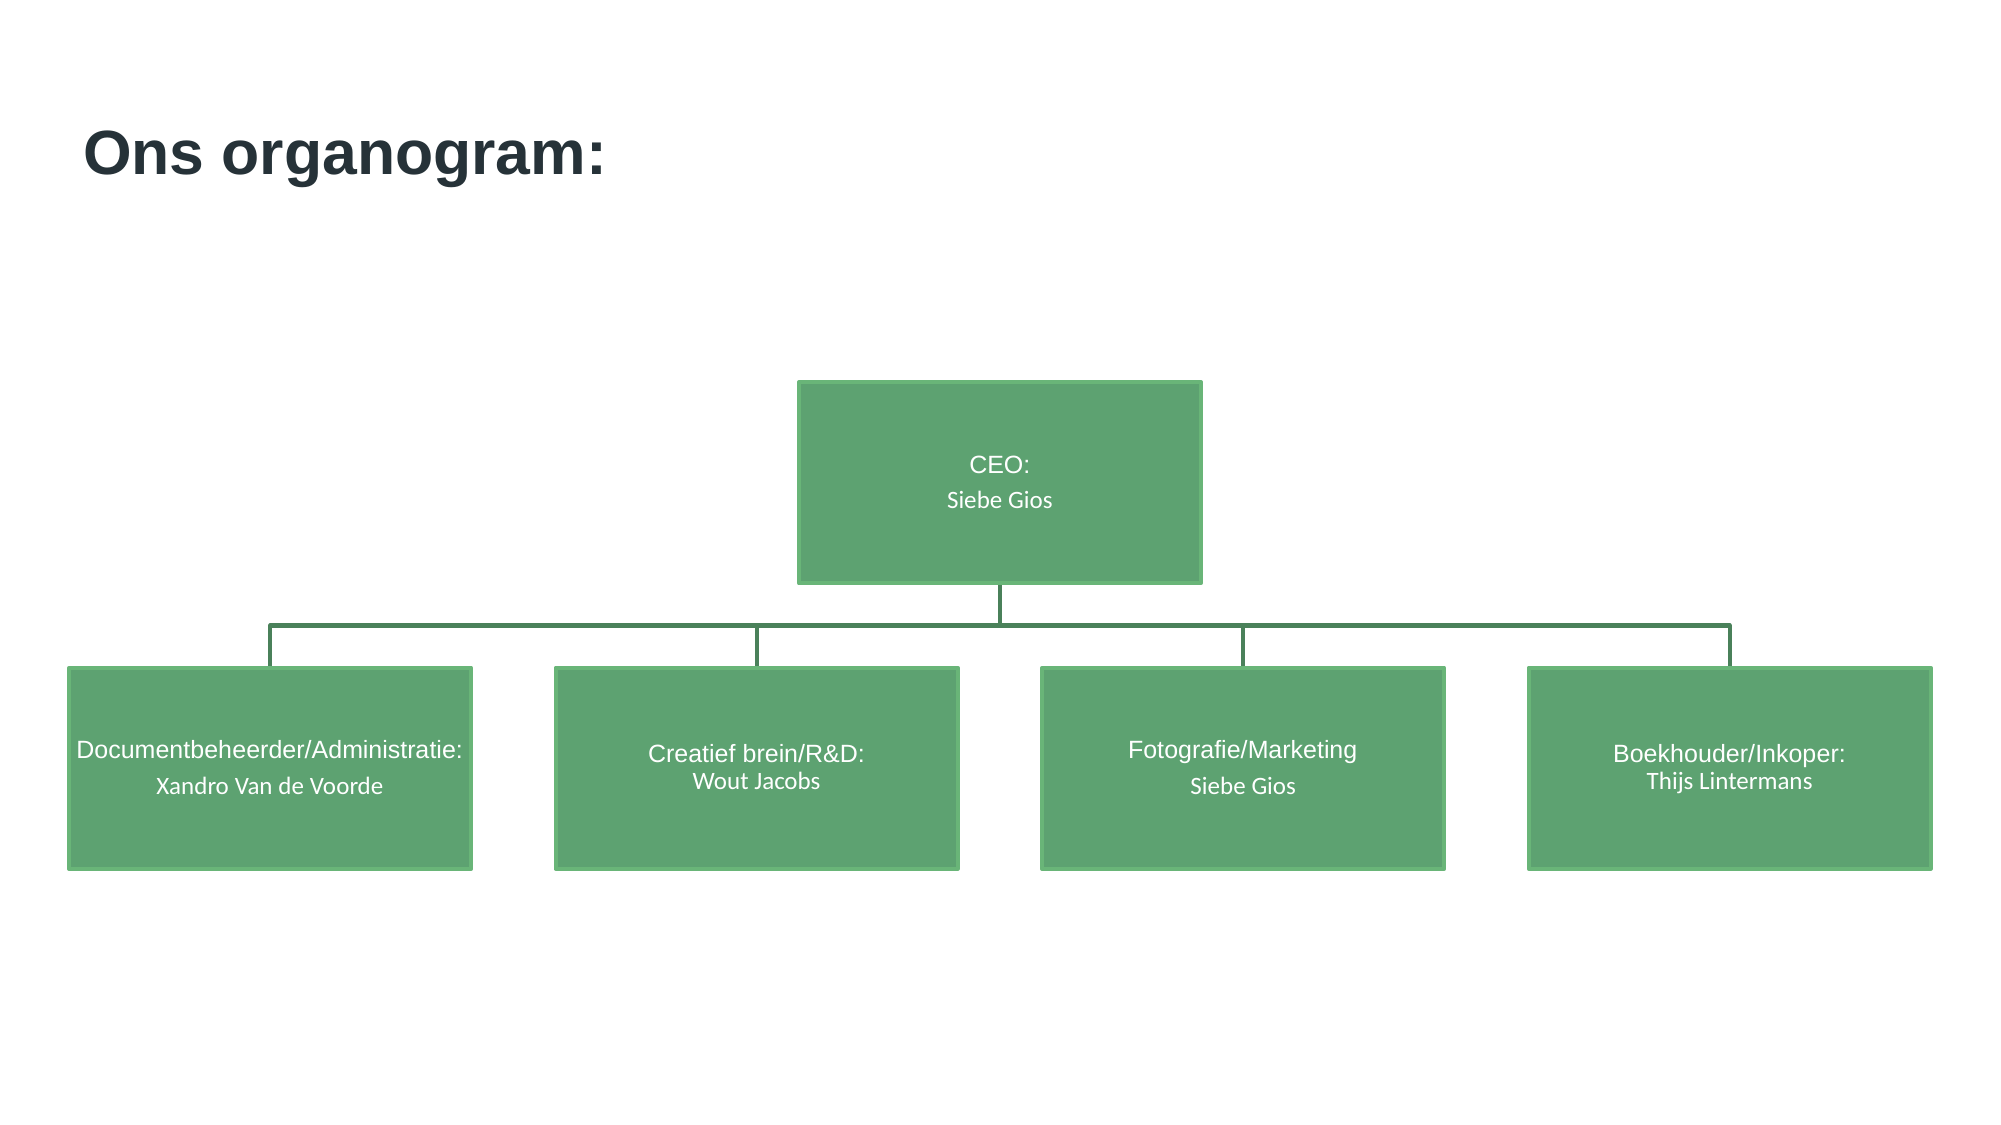

# Ons organogram:
CEO:
Siebe Gios
Documentbeheerder/Administratie:
Xandro Van de Voorde
Creatief brein/R&D:
Wout Jacobs
Fotografie/Marketing
Siebe Gios
Boekhouder/Inkoper:
Thijs Lintermans